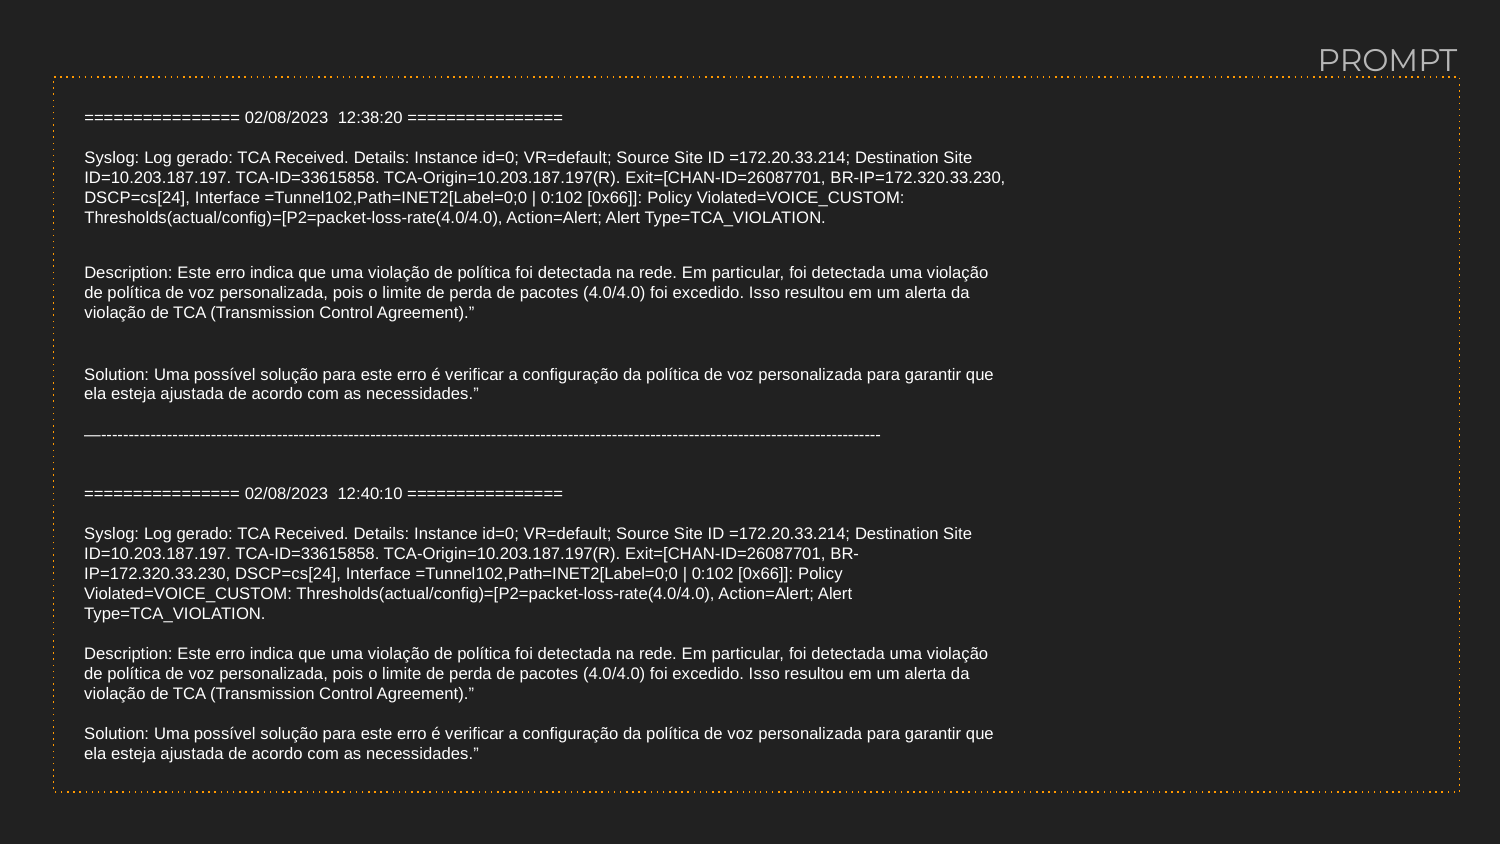

PROMPT

================ 02/08/2023  12:38:20 ================

Syslog: Log gerado: TCA Received. Details: Instance id=0; VR=default; Source Site ID =172.20.33.214; Destination Site ID=10.203.187.197. TCA-ID=33615858. TCA-Origin=10.203.187.197(R). Exit=[CHAN-ID=26087701, BR-IP=172.320.33.230, DSCP=cs[24], Interface =Tunnel102,Path=INET2[Label=0;0 | 0:102 [0x66]]: Policy Violated=VOICE_CUSTOM: Thresholds(actual/config)=[P2=packet-loss-rate(4.0/4.0), Action=Alert; Alert Type=TCA_VIOLATION.
Description: Este erro indica que uma violação de política foi detectada na rede. Em particular, foi detectada uma violação de política de voz personalizada, pois o limite de perda de pacotes (4.0/4.0) foi excedido. Isso resultou em um alerta da violação de TCA (Transmission Control Agreement).”
Solution: Uma possível solução para este erro é verificar a configuração da política de voz personalizada para garantir que ela esteja ajustada de acordo com as necessidades.”

—----------------------------------------------------------------------------------------------------------------------------------------------

================ 02/08/2023  12:40:10 ================

Syslog: Log gerado: TCA Received. Details: Instance id=0; VR=default; Source Site ID =172.20.33.214; Destination Site ID=10.203.187.197. TCA-ID=33615858. TCA-Origin=10.203.187.197(R). Exit=[CHAN-ID=26087701, BR-IP=172.320.33.230, DSCP=cs[24], Interface =Tunnel102,Path=INET2[Label=0;0 | 0:102 [0x66]]: Policy Violated=VOICE_CUSTOM: Thresholds(actual/config)=[P2=packet-loss-rate(4.0/4.0), Action=Alert; Alert Type=TCA_VIOLATION.

Description: Este erro indica que uma violação de política foi detectada na rede. Em particular, foi detectada uma violação de política de voz personalizada, pois o limite de perda de pacotes (4.0/4.0) foi excedido. Isso resultou em um alerta da violação de TCA (Transmission Control Agreement).”

Solution: Uma possível solução para este erro é verificar a configuração da política de voz personalizada para garantir que ela esteja ajustada de acordo com as necessidades.”